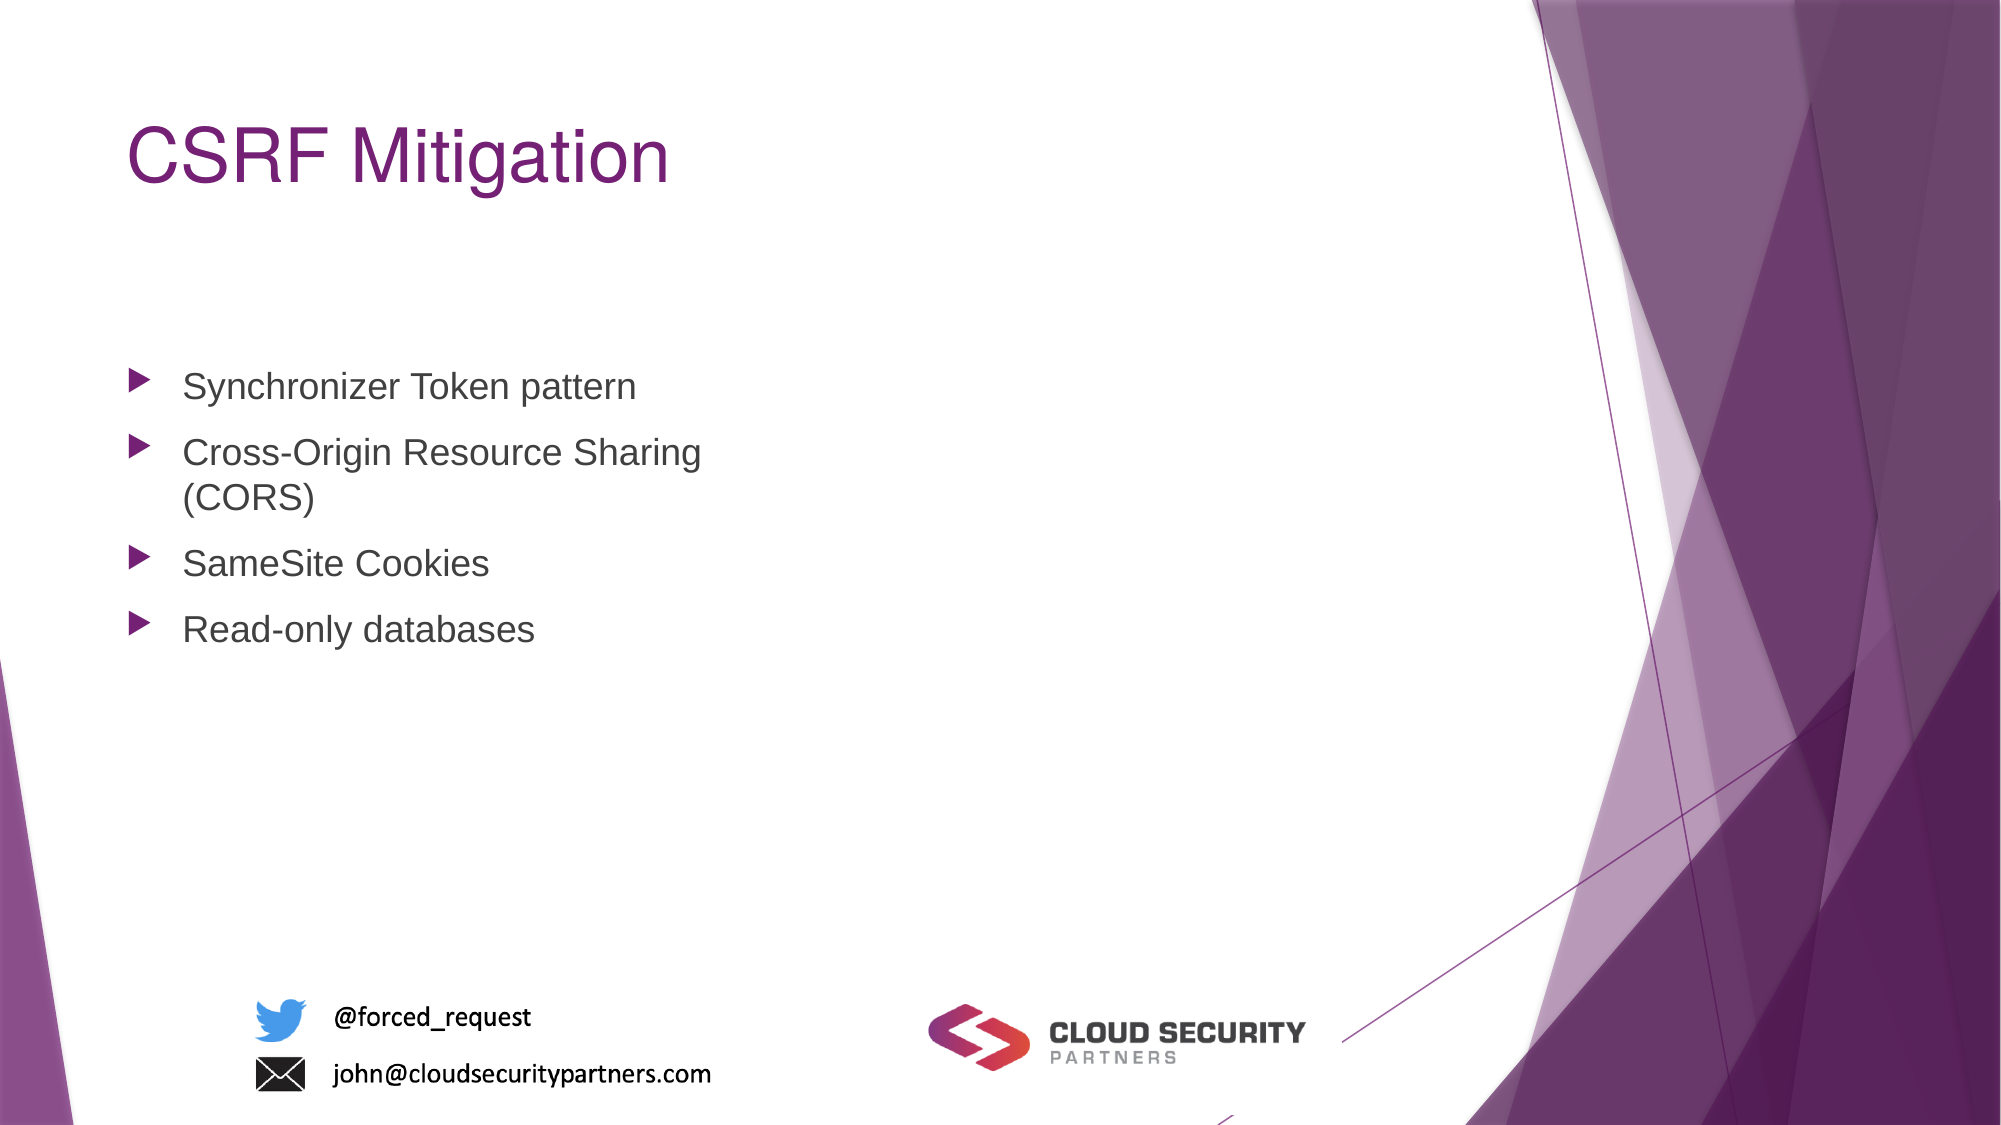

# CSRF Mitigation
Synchronizer Token pattern
Cross-Origin Resource Sharing (CORS)
SameSite Cookies
Read-only databases